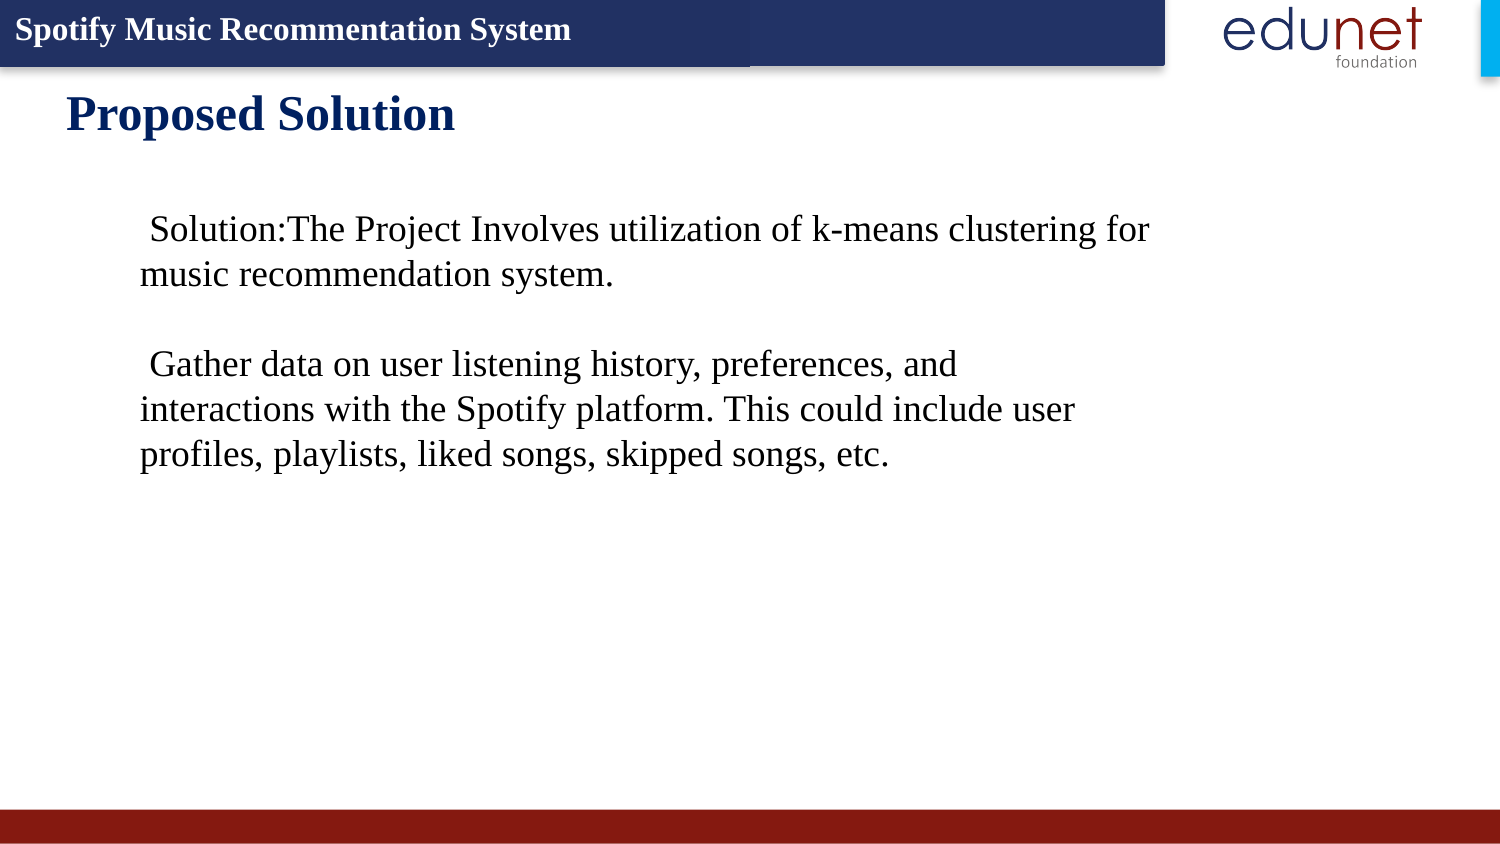

Spotify Music Recommentation System
# Proposed Solution
 Solution:The Project Involves utilization of k-means clustering for
music recommendation system.

 Gather data on user listening history, preferences, and
interactions with the Spotify platform. This could include user
profiles, playlists, liked songs, skipped songs, etc.